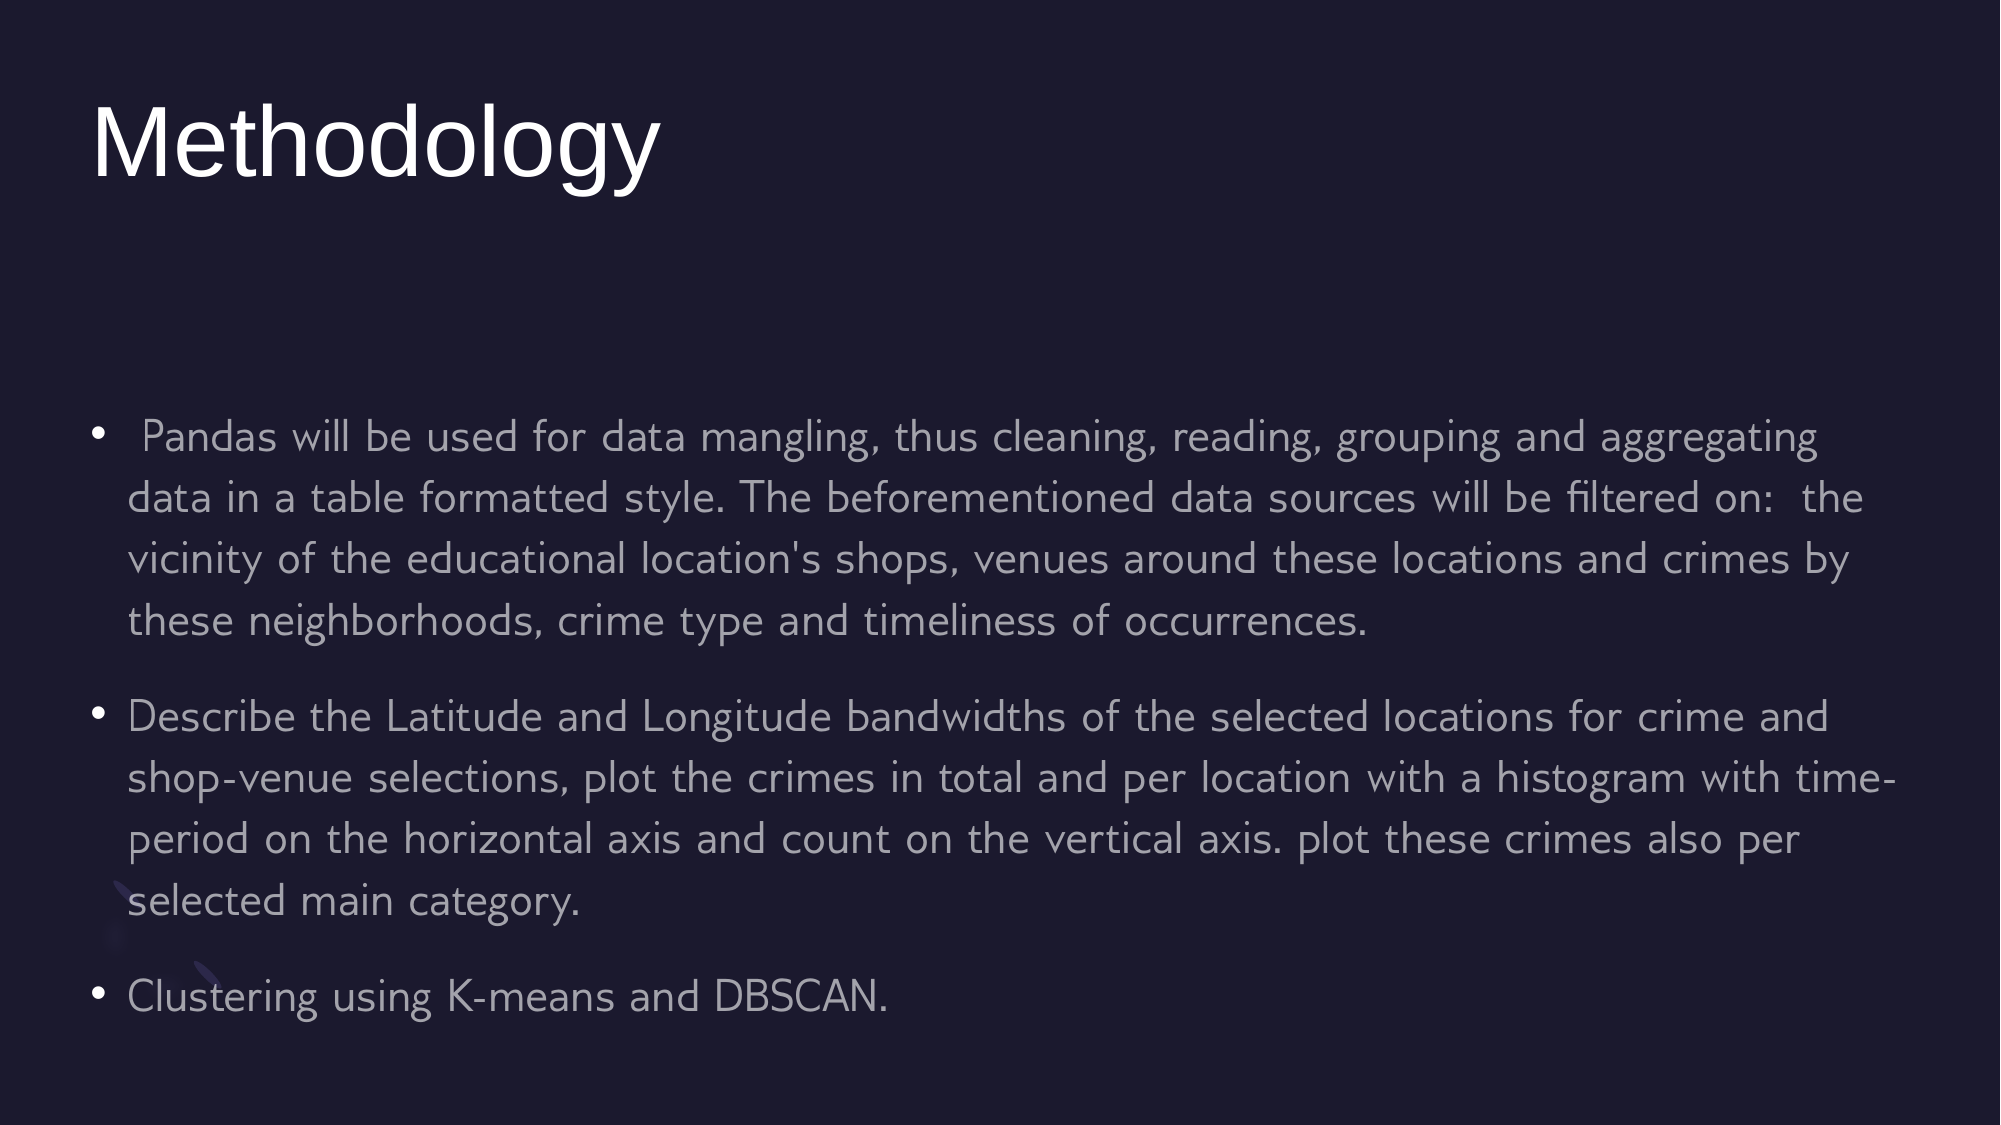

# Methodology

 Pandas will be used for data mangling, thus cleaning, reading, grouping and aggregating data in a table formatted style. The beforementioned data sources will be filtered on:  the vicinity of the educational location's shops, venues around these locations and crimes by these neighborhoods, crime type and timeliness of occurrences.
Describe the Latitude and Longitude bandwidths of the selected locations for crime and shop-venue selections, plot the crimes in total and per location with a histogram with time-period on the horizontal axis and count on the vertical axis. plot these crimes also per selected main category.
Clustering using K-means and DBSCAN.